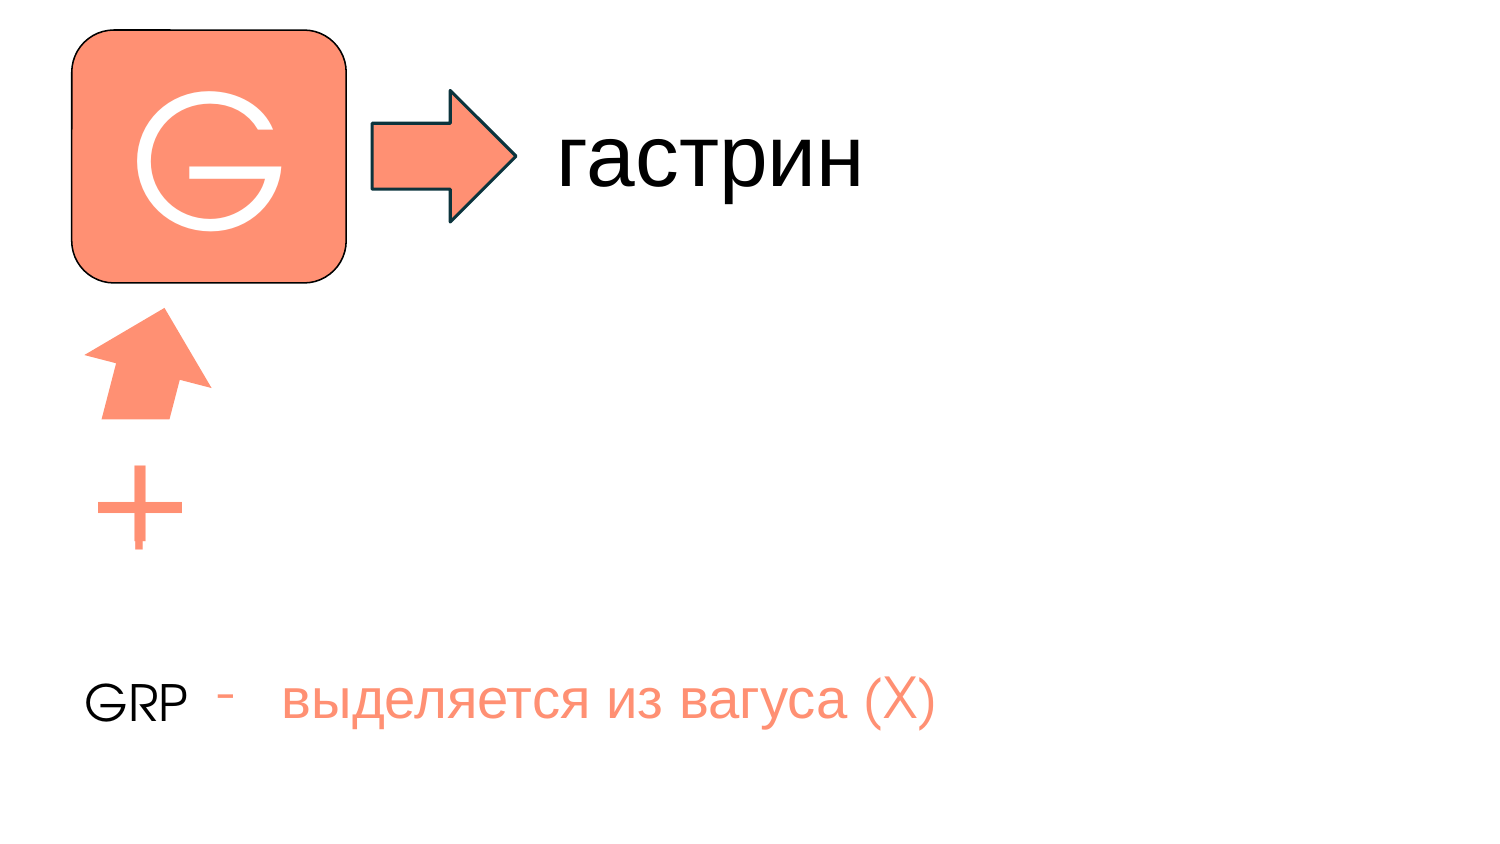

гастрин

# G

+
повышение
рН

GRP

Ca2+

выделяется из вагуса (X)